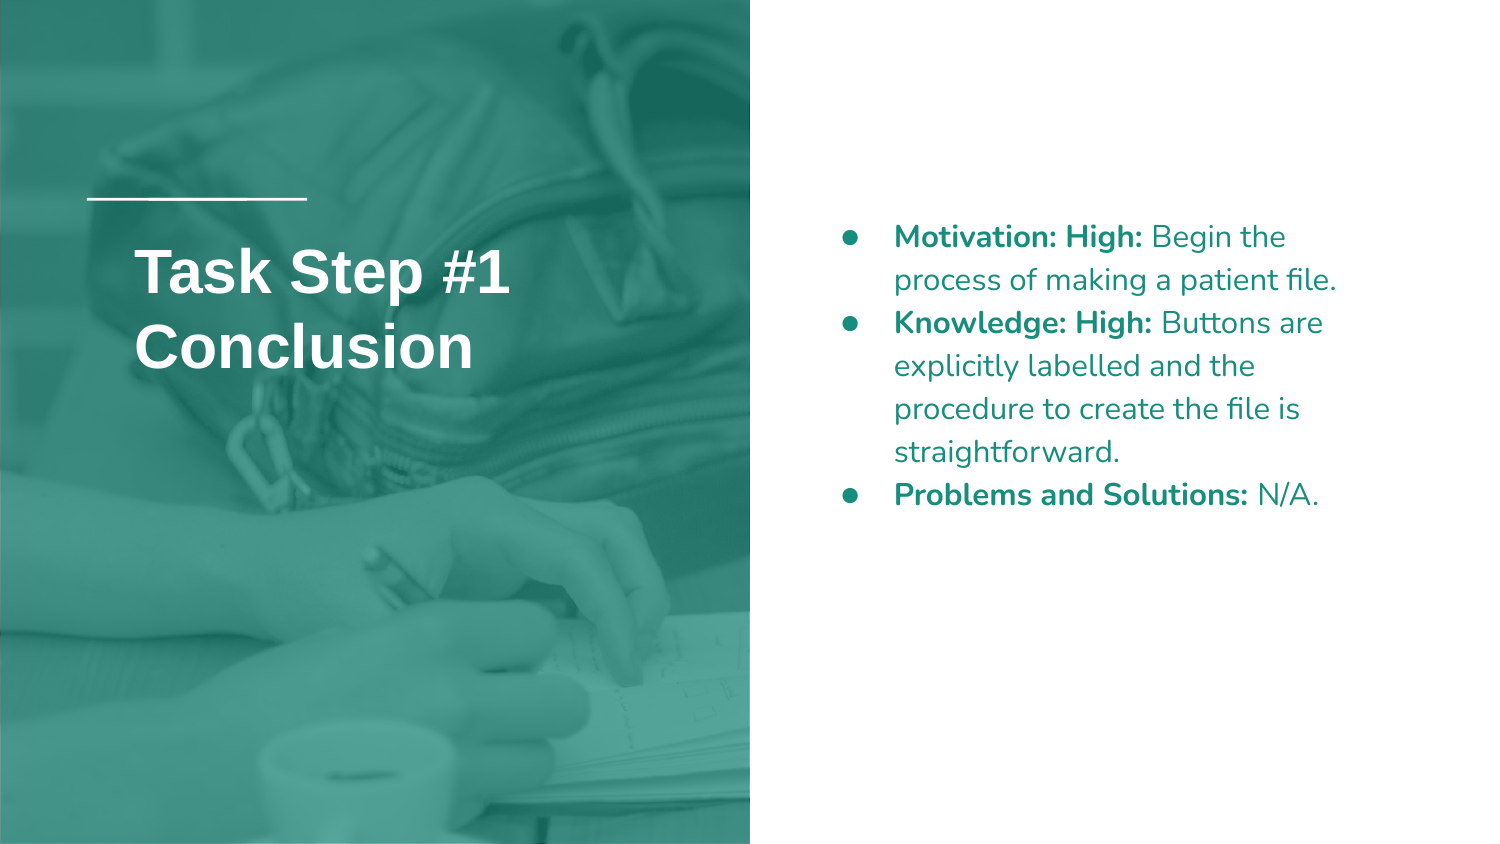

Motivation: High: Begin the process of making a patient file.
Knowledge: High: Buttons are explicitly labelled and the procedure to create the file is straightforward.
Problems and Solutions: N/A.
# Task Step #1 Conclusion